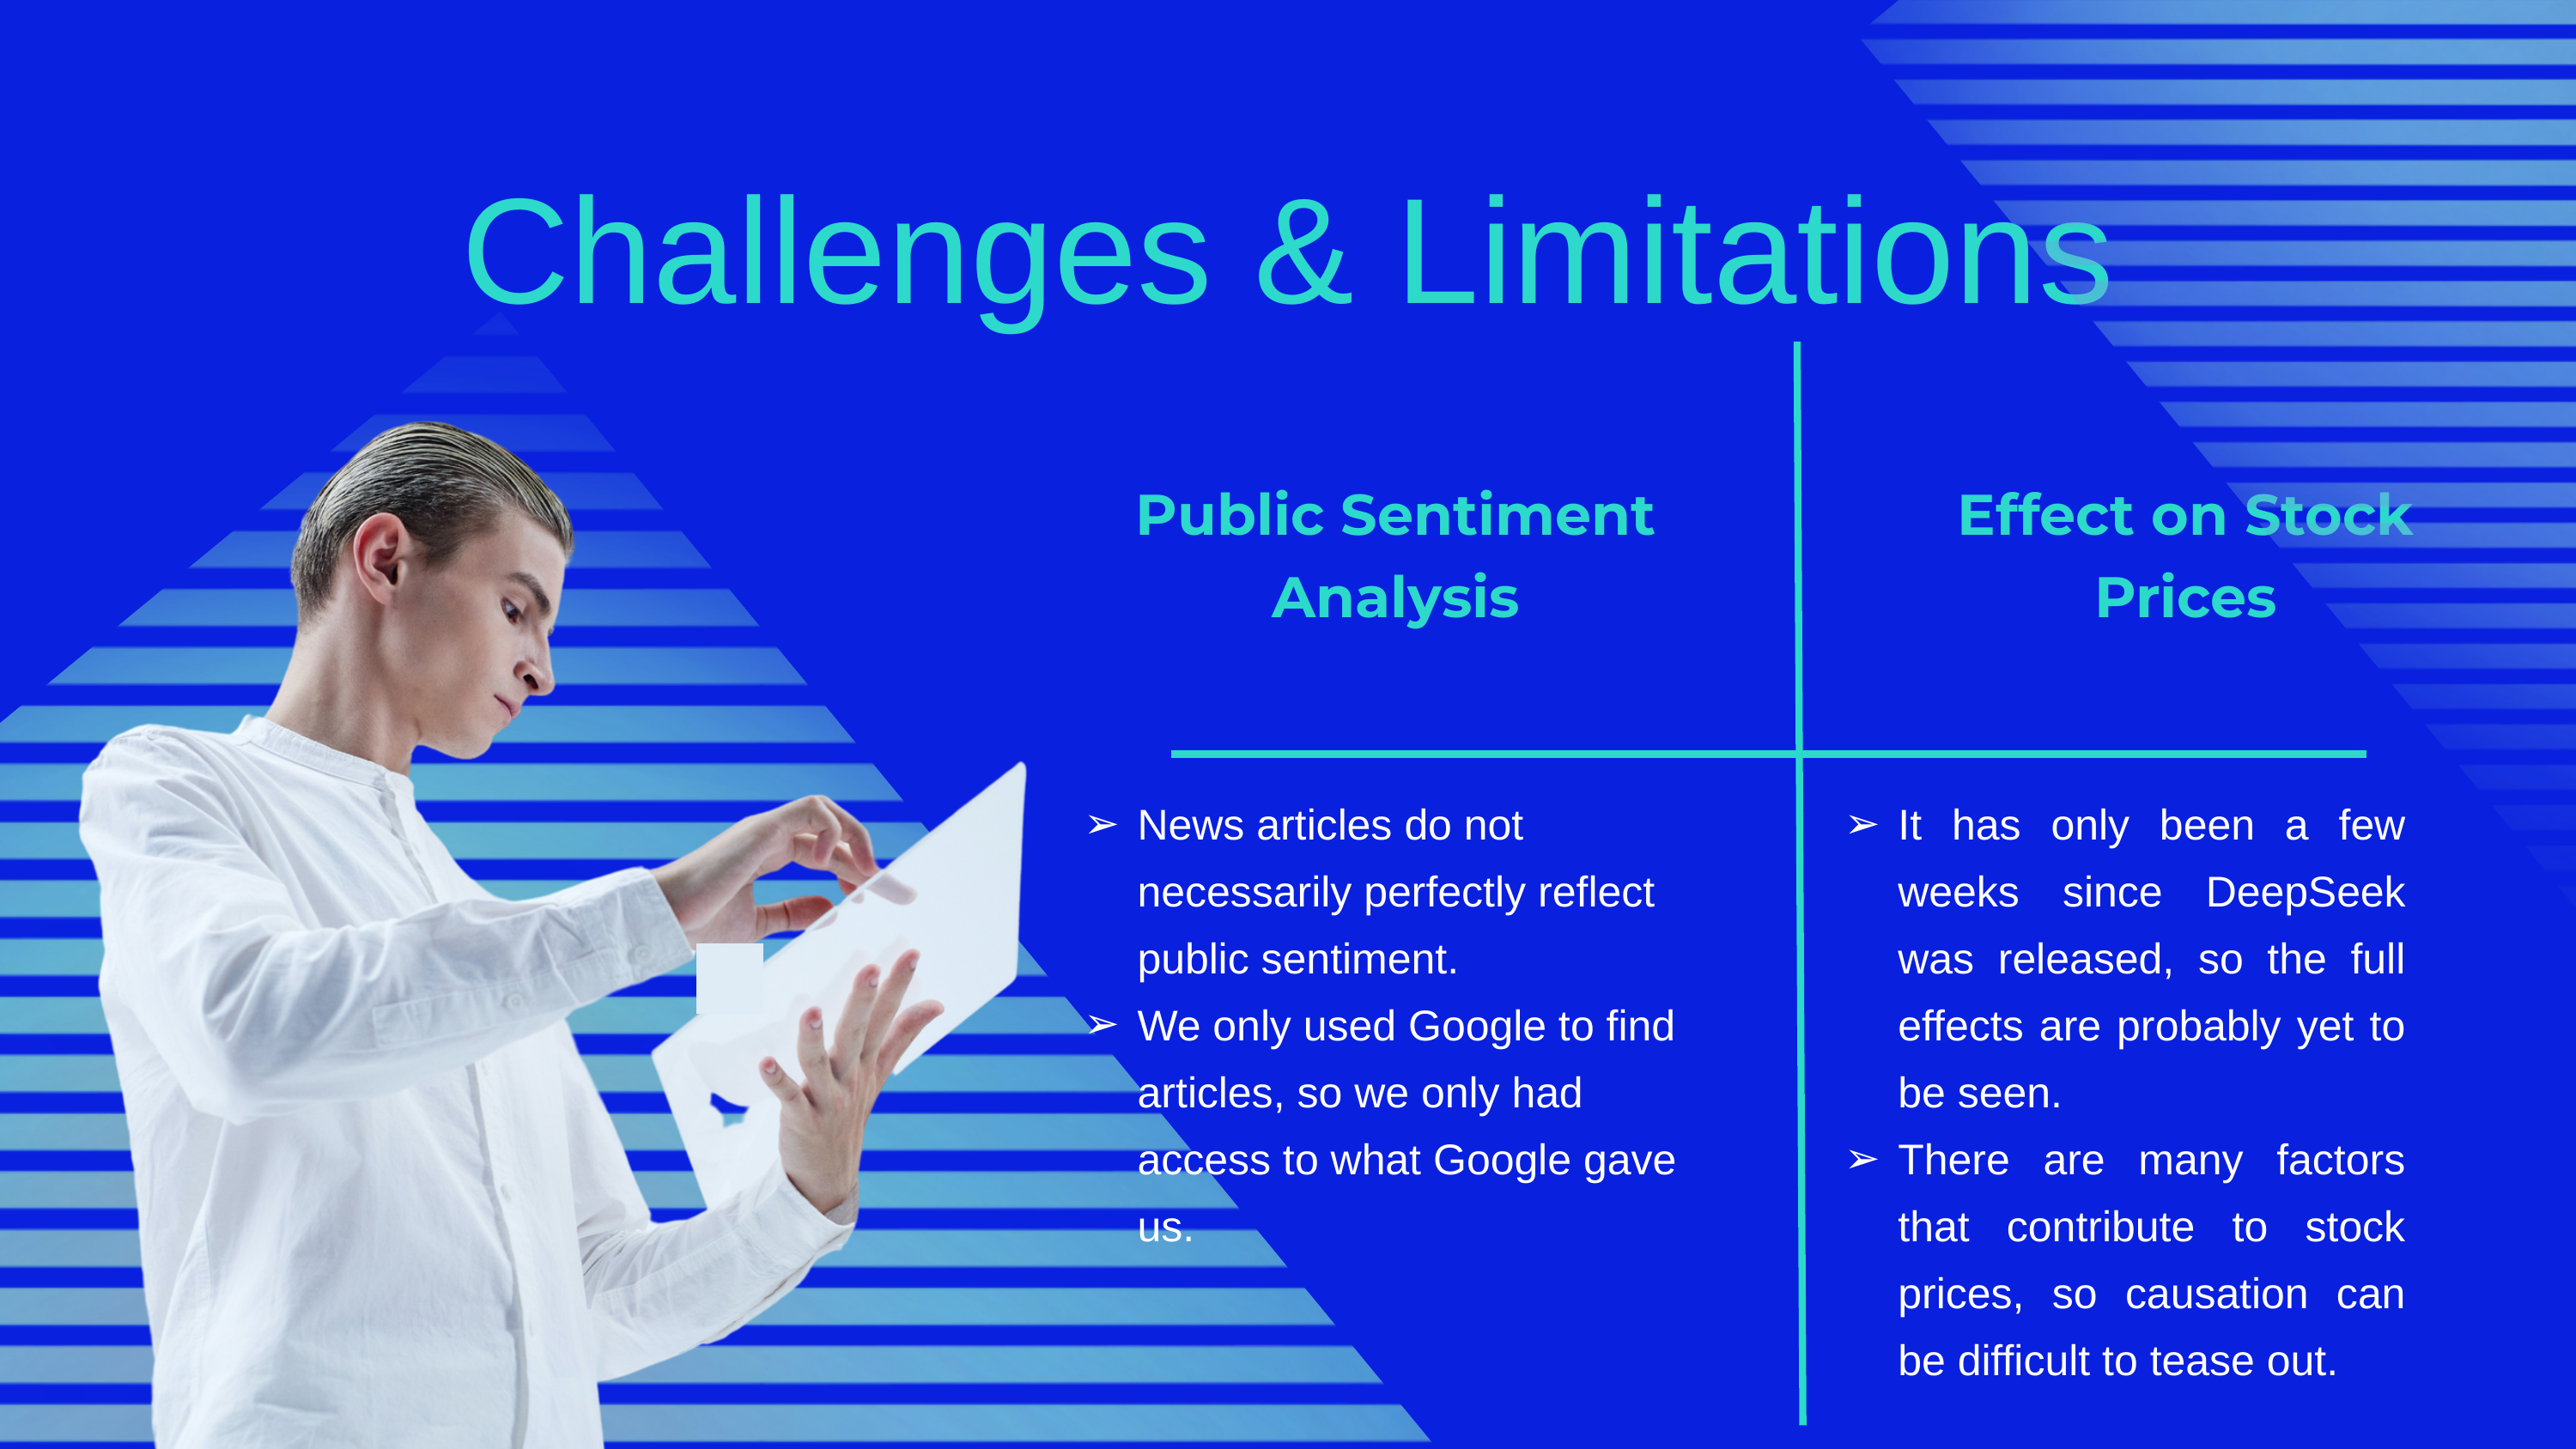

Challenges & Limitations

Public Sentiment Analysis
Effect on Stock Prices

News articles do not necessarily perfectly reflect public sentiment.
We only used Google to find articles, so we only had access to what Google gave us.
It has only been a few weeks since DeepSeek was released, so the full effects are probably yet to be seen.
There are many factors that contribute to stock prices, so causation can be difficult to tease out.